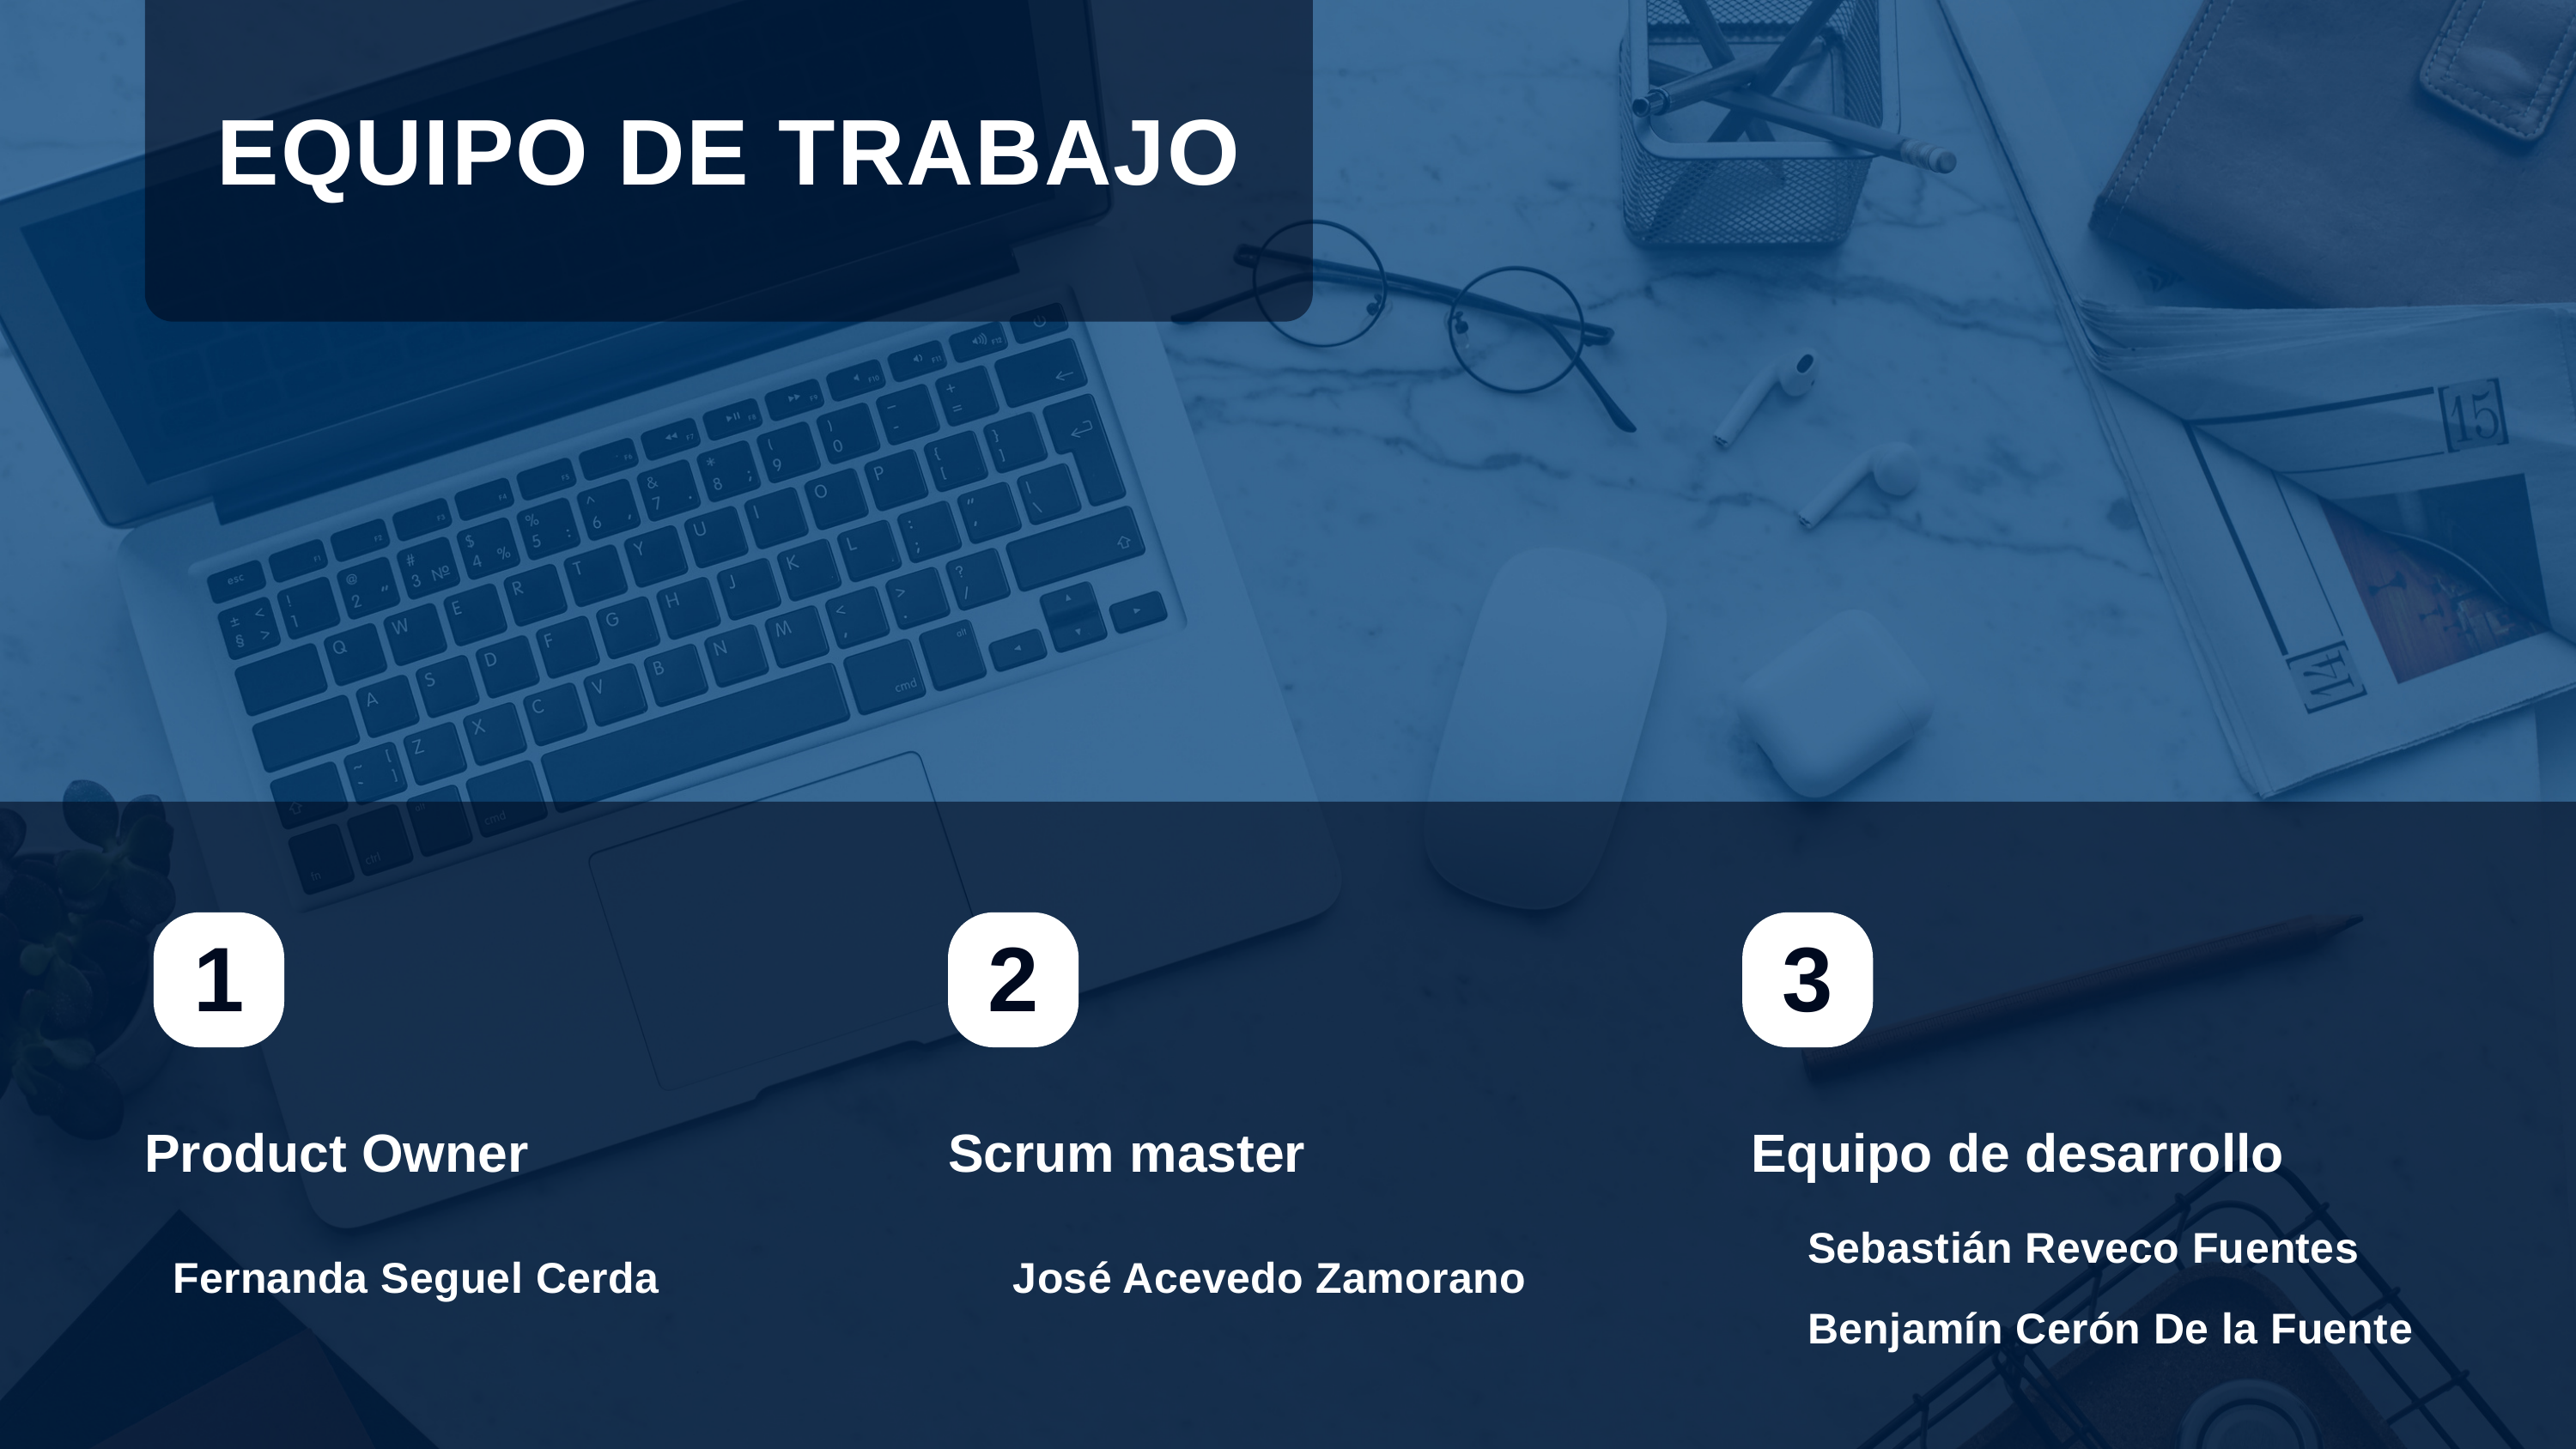

EQUIPO DE TRABAJO

1
2
3
Product Owner
Scrum master
Equipo de desarrollo
Sebastián Reveco Fuentes
Fernanda Seguel Cerda
José Acevedo Zamorano
Benjamín Cerón De la Fuente